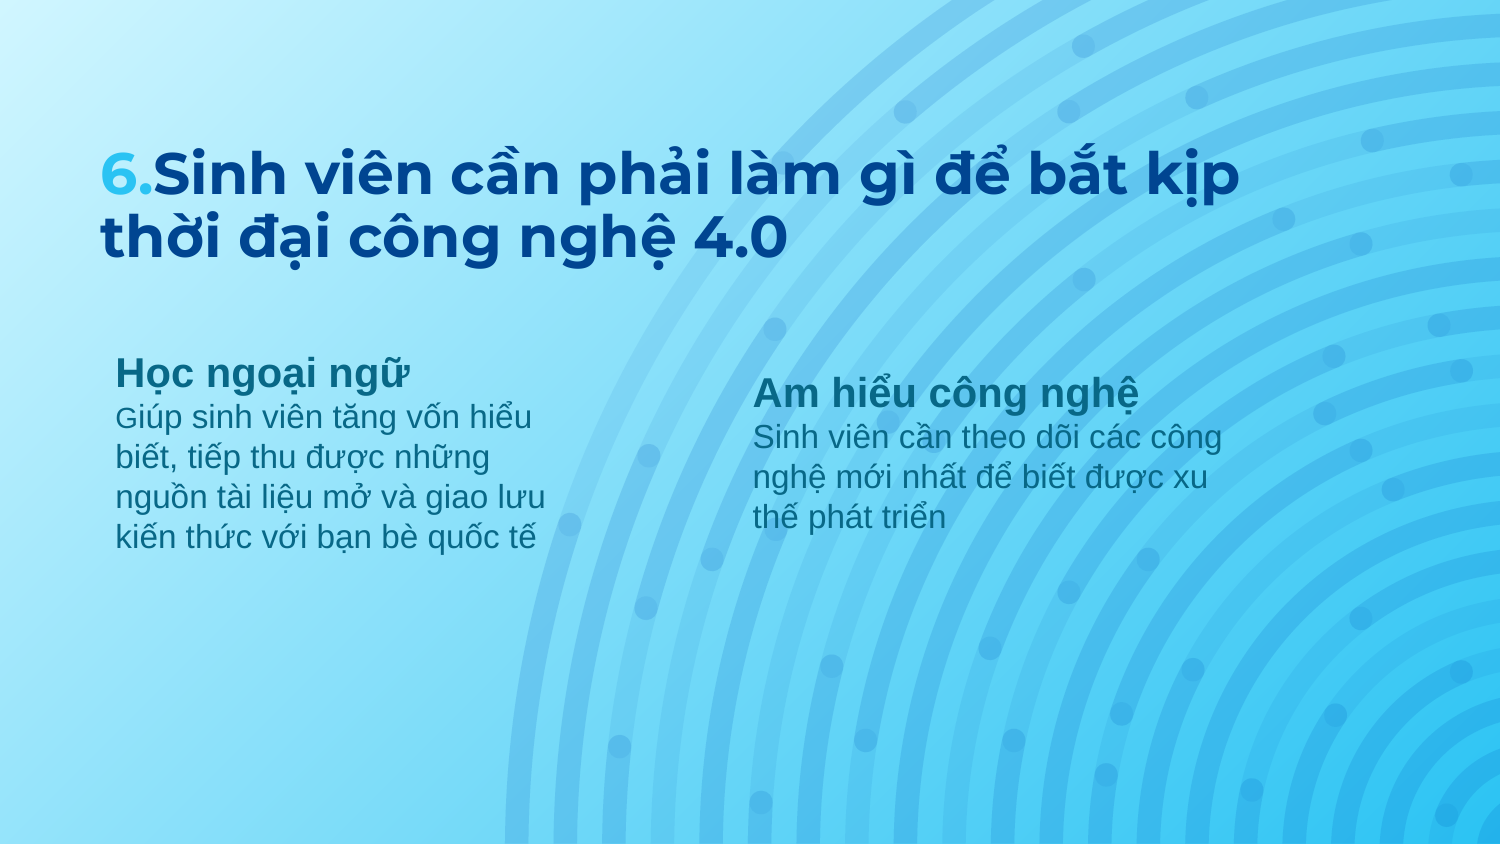

# 6.Sinh viên cần phải làm gì để bắt kịp thời đại công nghệ 4.0
Học ngoại ngữ
Giúp sinh viên tăng vốn hiểu biết, tiếp thu được những nguồn tài liệu mở và giao lưu kiến thức với bạn bè quốc tế
Am hiểu công nghệ
Sinh viên cần theo dõi các công nghệ mới nhất để biết được xu thế phát triển